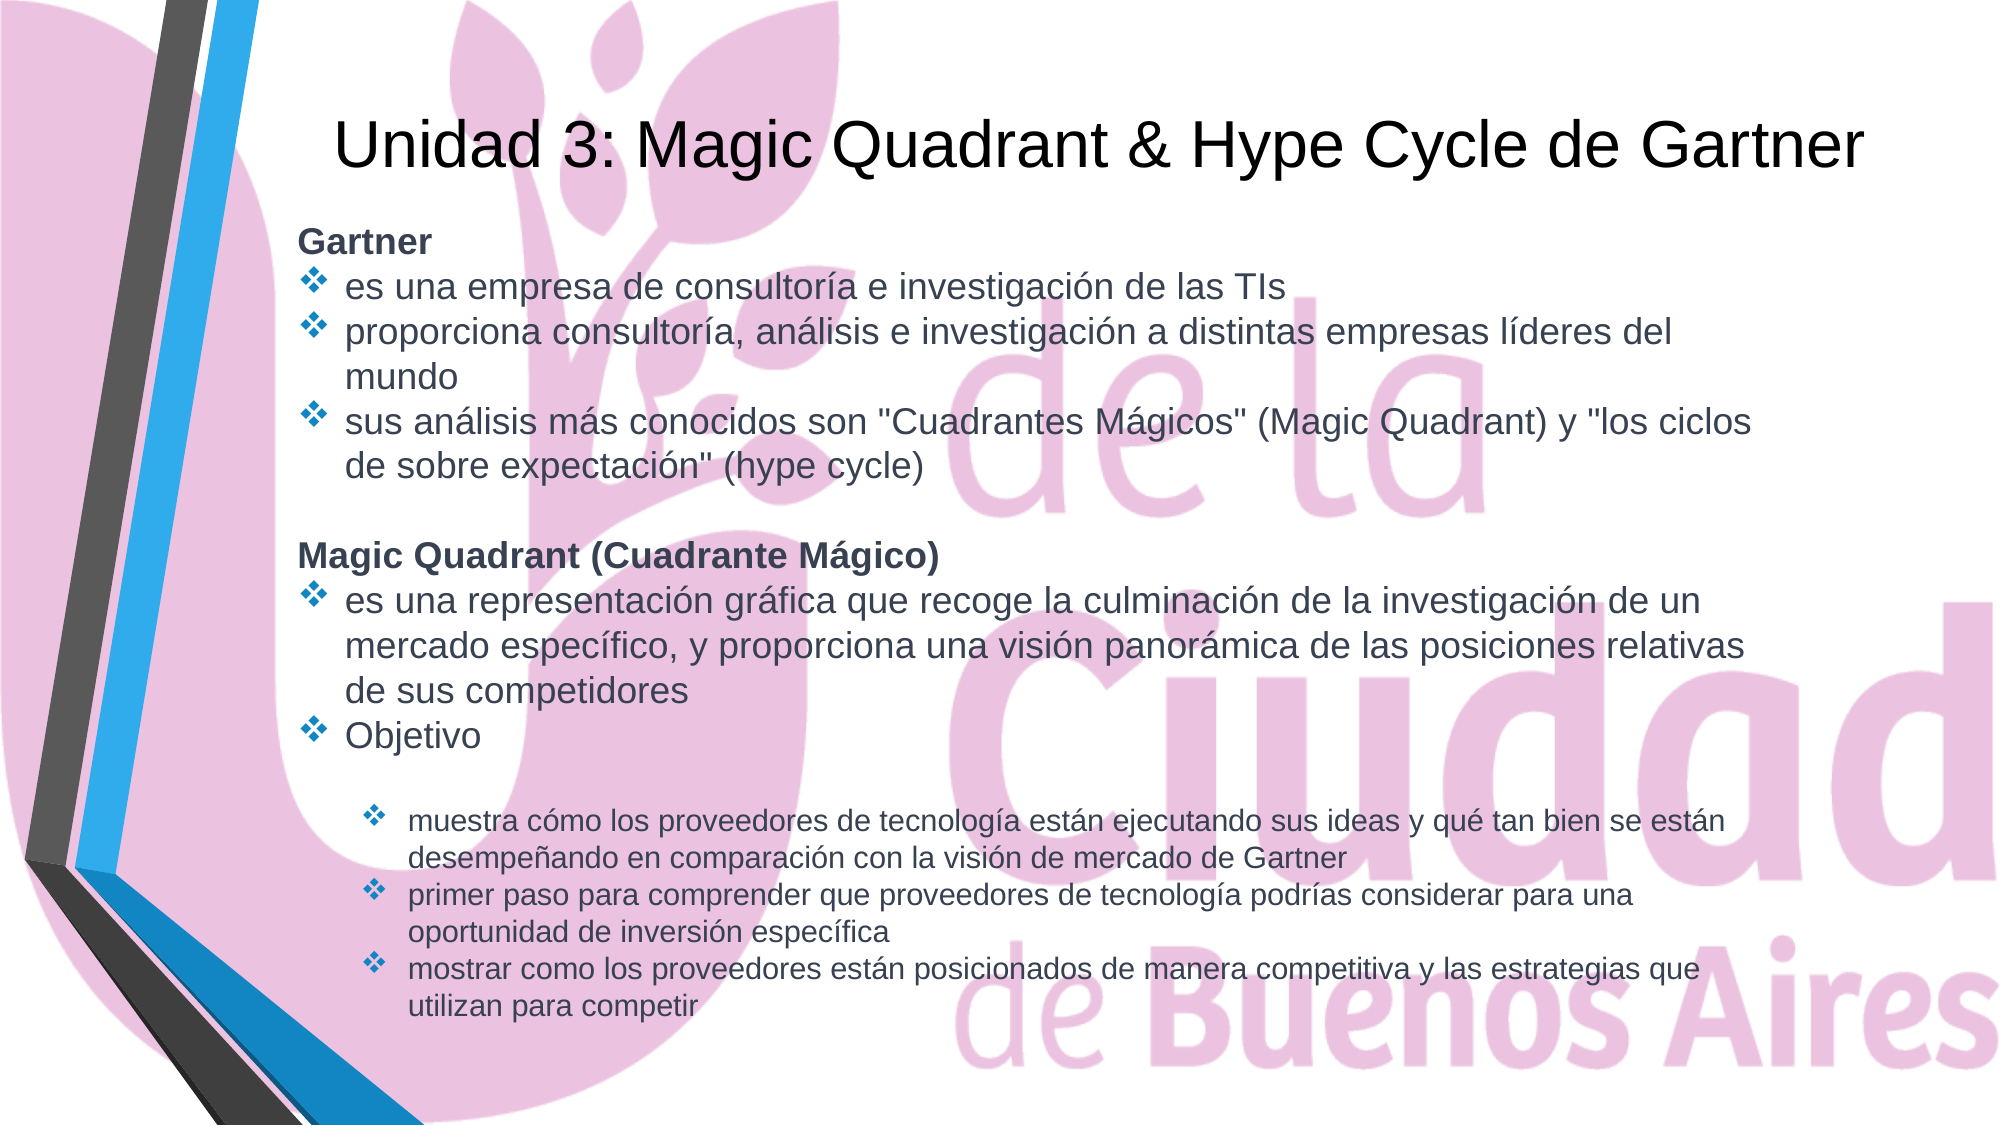

# Unidad 3: Magic Quadrant & Hype Cycle de Gartner
Gartner
es una empresa de consultoría e investigación de las TIs
proporciona consultoría, análisis e investigación a distintas empresas líderes del mundo
sus análisis más conocidos son "Cuadrantes Mágicos" (Magic Quadrant) y "los ciclos de sobre expectación" (hype cycle)

Magic Quadrant (Cuadrante Mágico)
es una representación gráfica que recoge la culminación de la investigación de un mercado específico, y proporciona una visión panorámica de las posiciones relativas de sus competidores
Objetivo

muestra cómo los proveedores de tecnología están ejecutando sus ideas y qué tan bien se están desempeñando en comparación con la visión de mercado de Gartner
primer paso para comprender que proveedores de tecnología podrías considerar para una oportunidad de inversión específica
mostrar como los proveedores están posicionados de manera competitiva y las estrategias que utilizan para competir